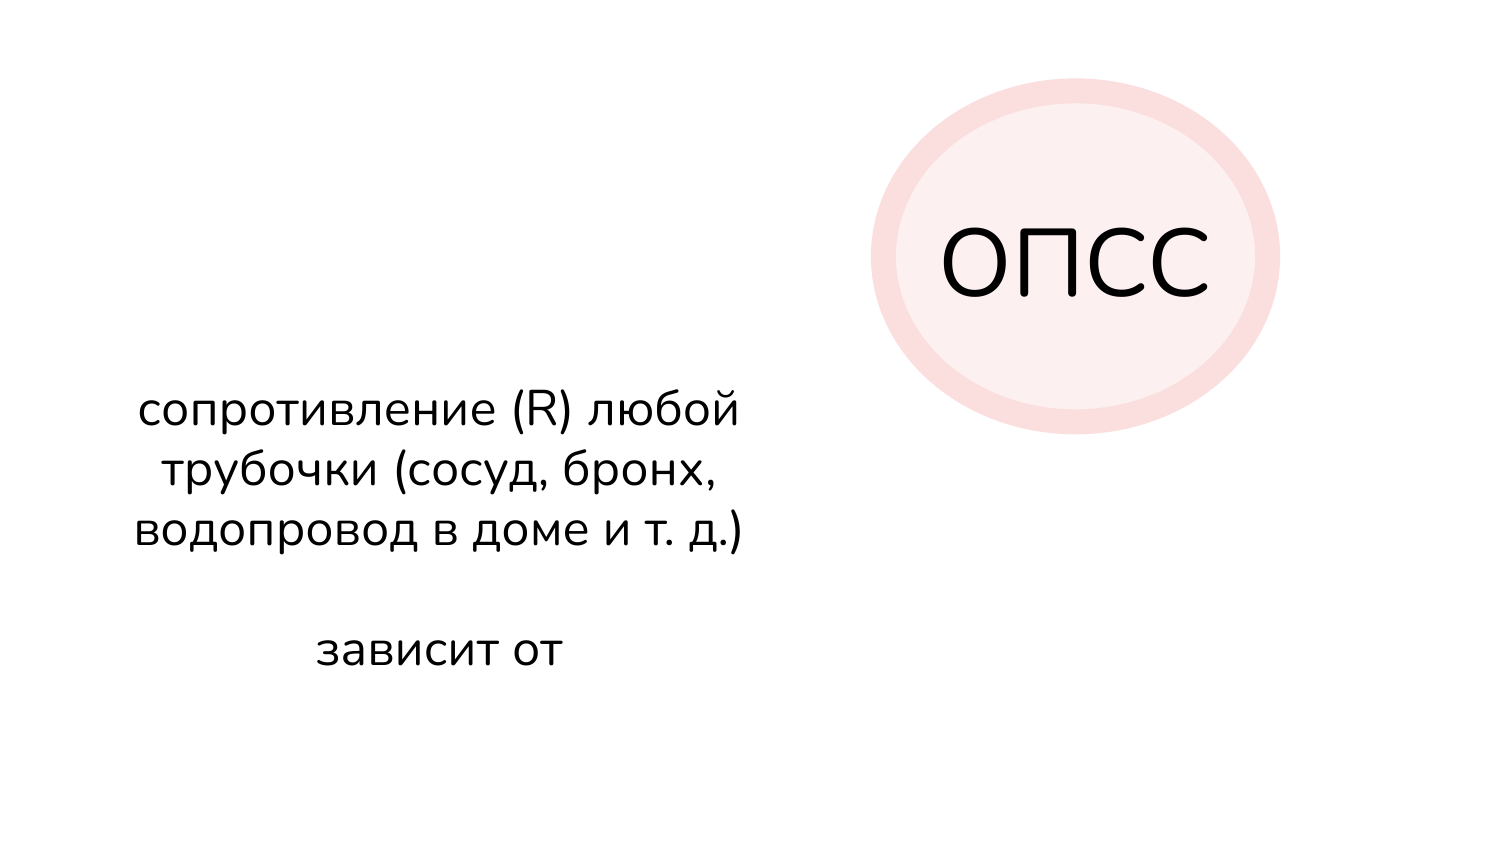

# ОПСС
сопротивление (R) любой трубочки (сосуд, бронх, водопровод в доме и т. д.)

зависит от